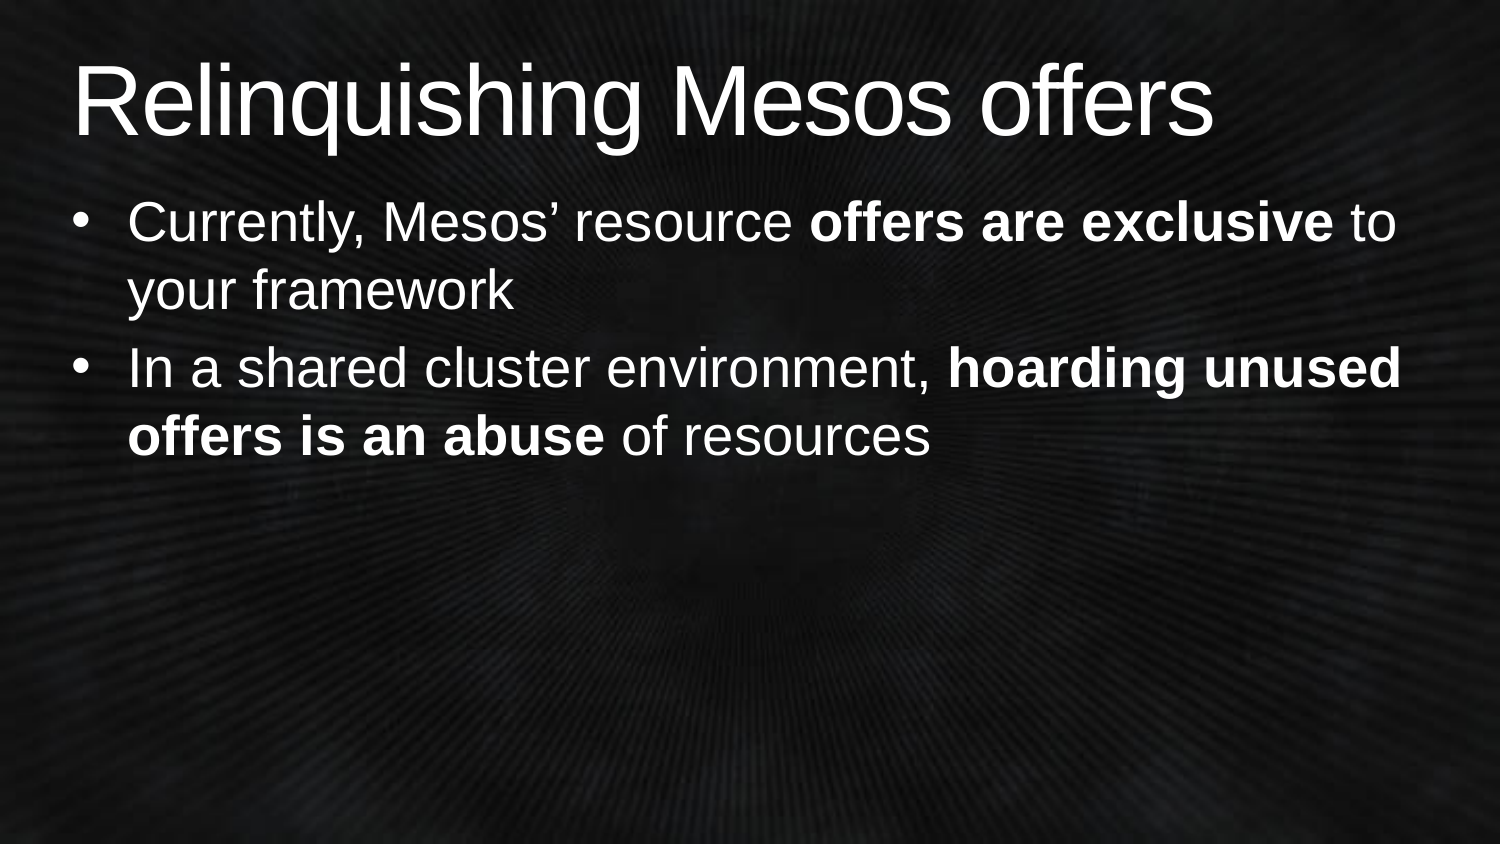

# Relinquishing Mesos offers
Currently, Mesos’ resource offers are exclusive to your framework
In a shared cluster environment, hoarding unused offers is an abuse of resources